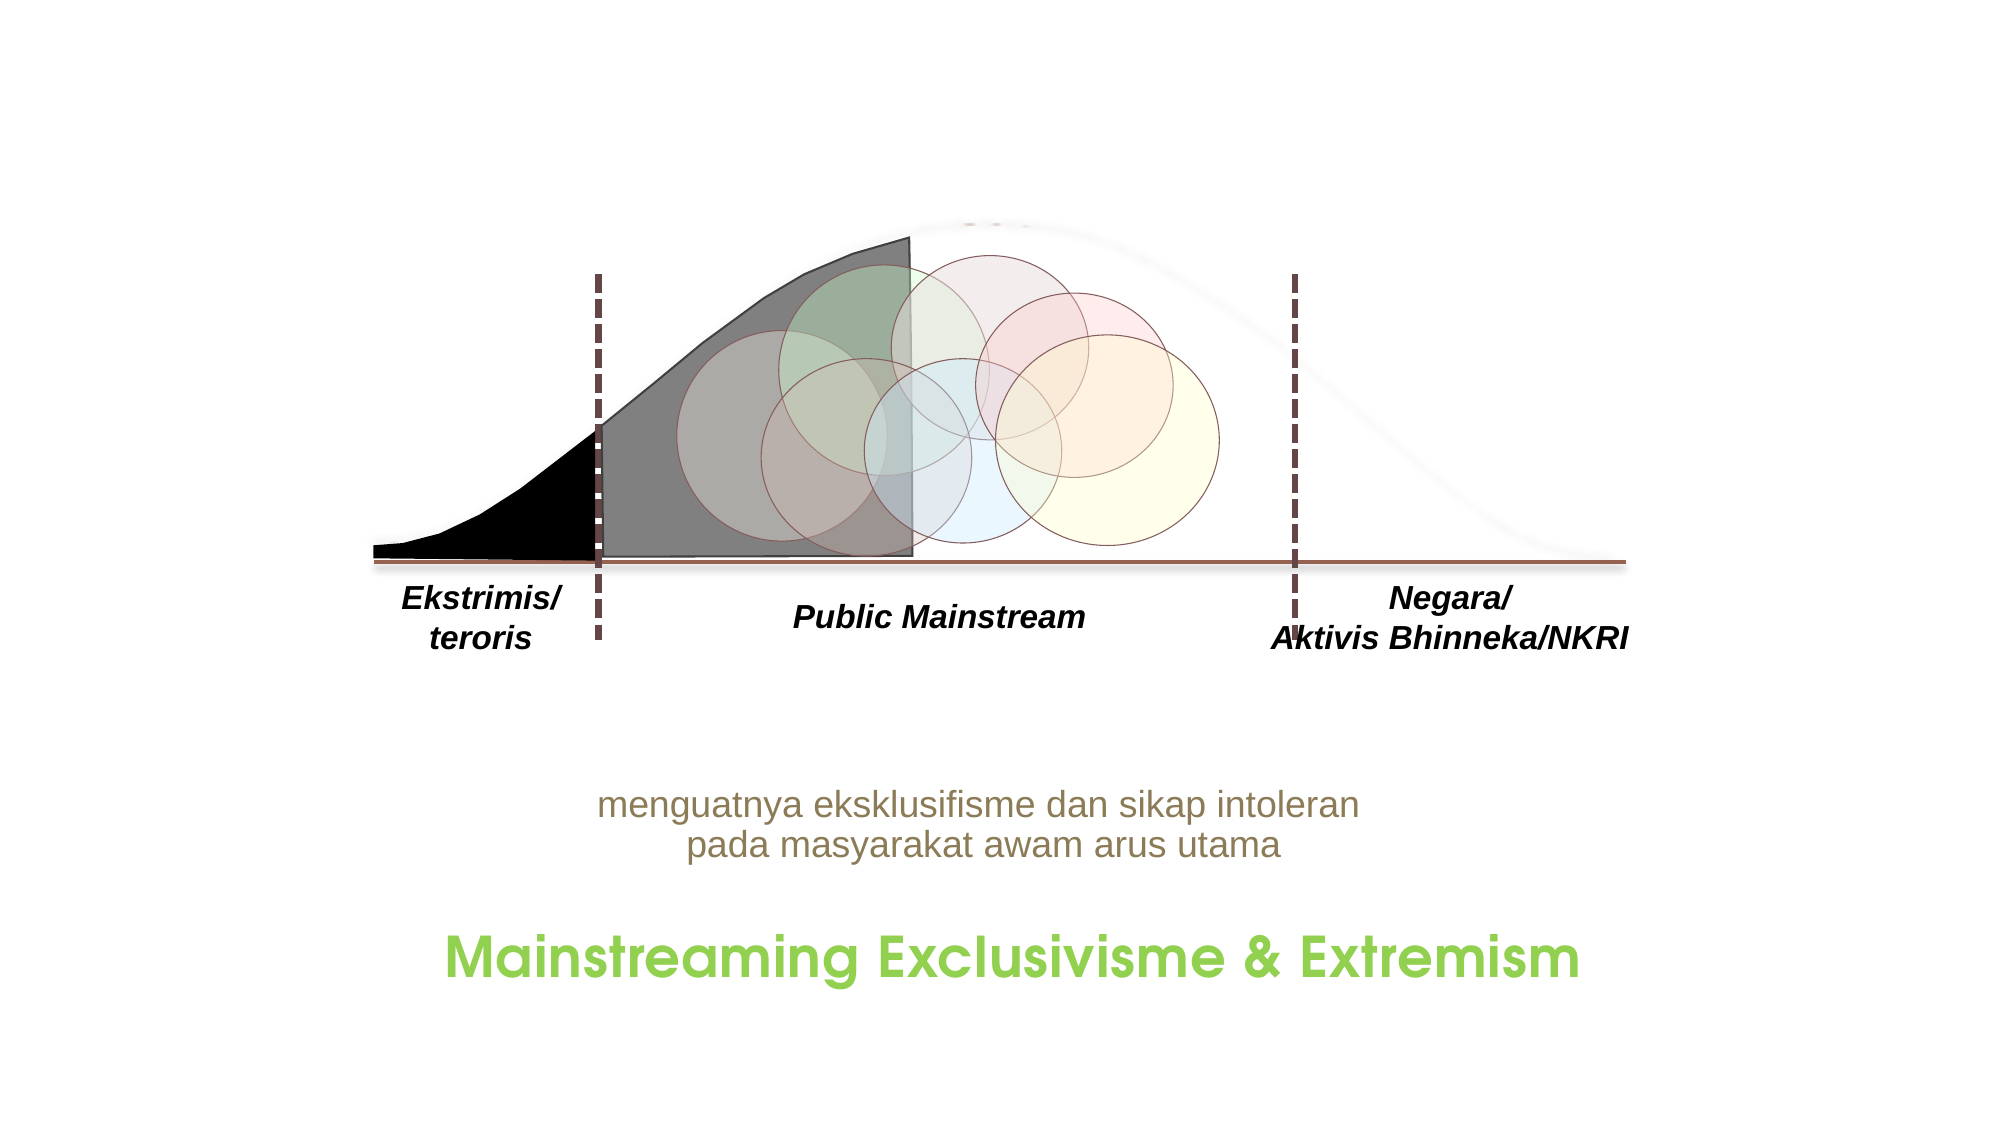

AWAM

Ekstrimis/
teroris
Negara/
Aktivis Bhinneka/NKRI
Public Mainstream
# menguatnya eksklusifisme dan sikap intoleran pada masyarakat awam arus utama
Mainstreaming Exclusivisme & Extremism